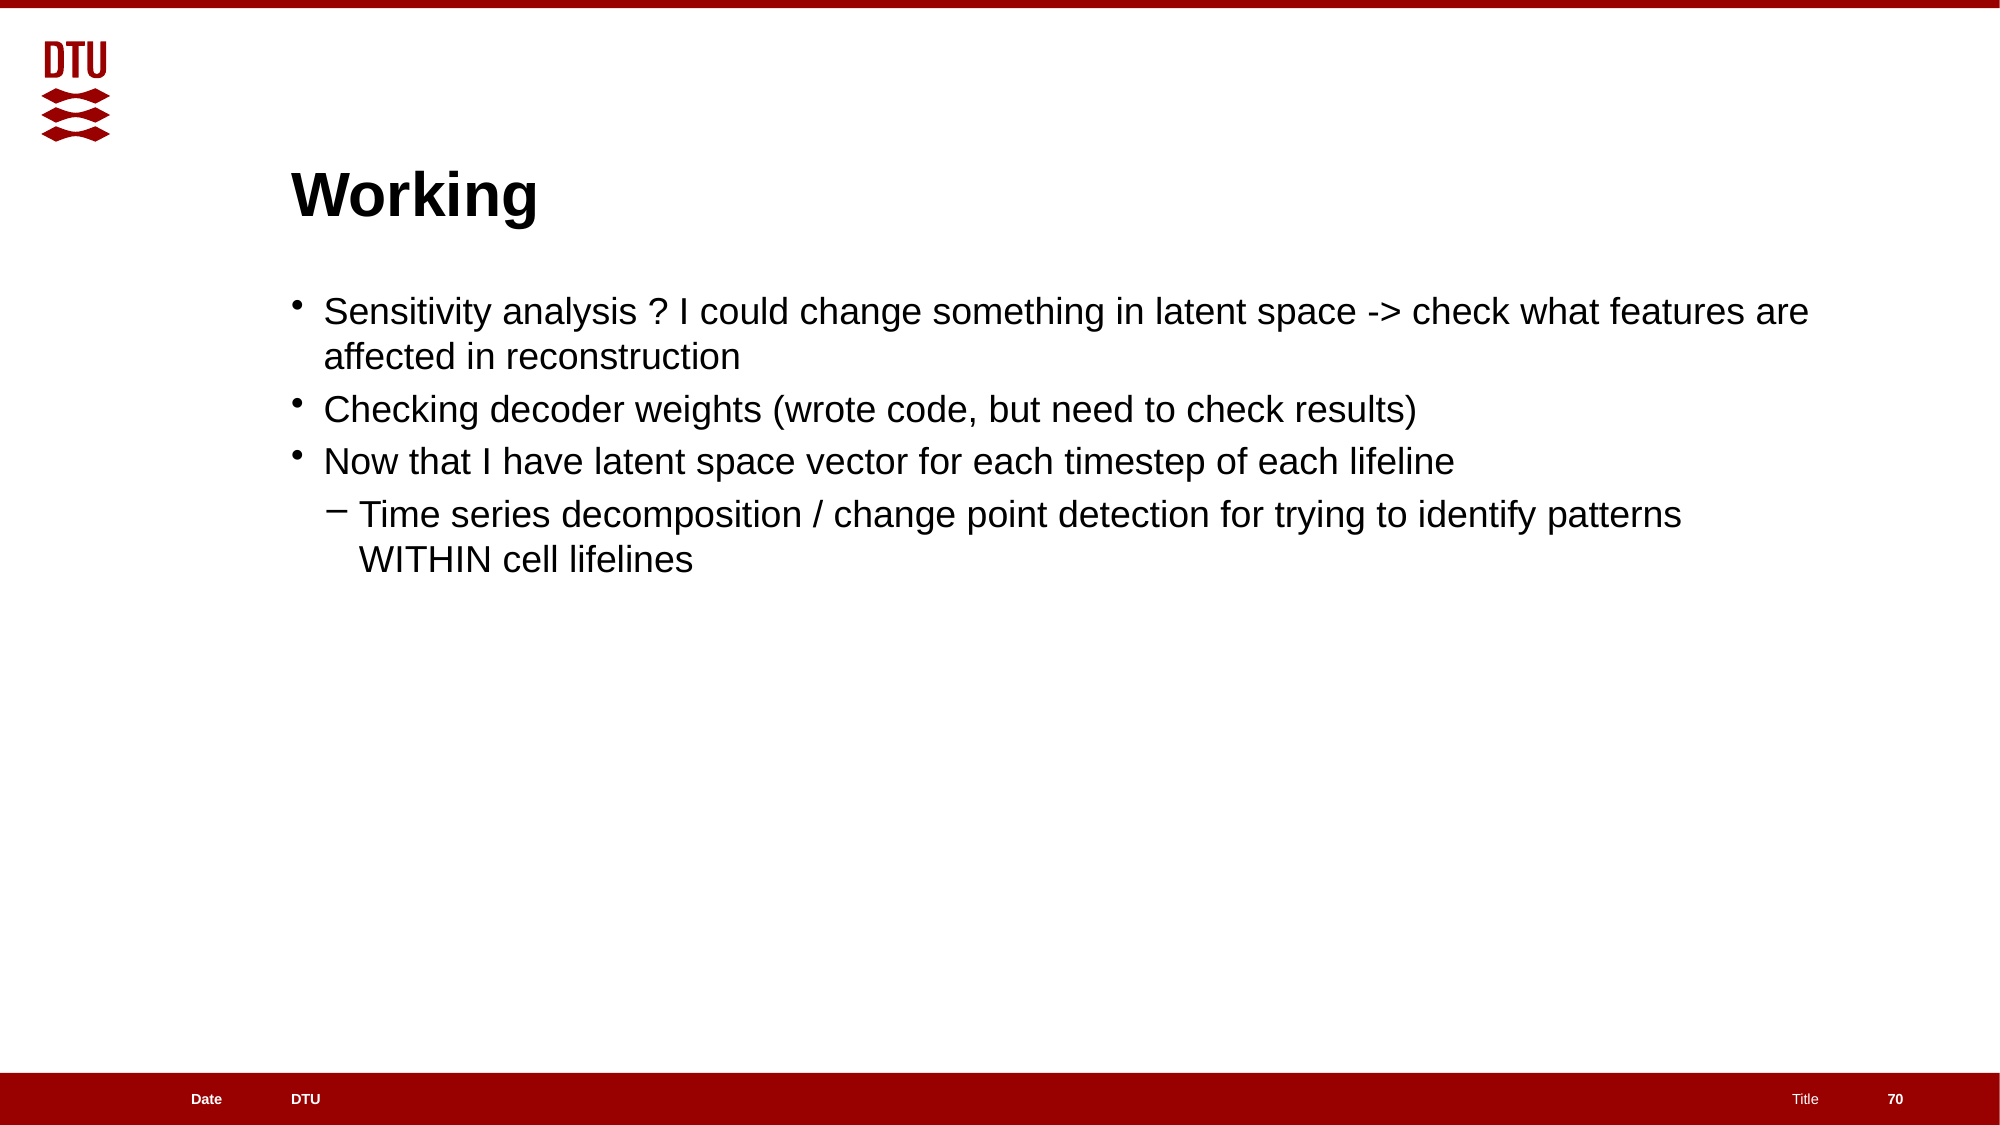

# Working
Sensitivity analysis ? I could change something in latent space -> check what features are affected in reconstruction
Checking decoder weights (wrote code, but need to check results)
Now that I have latent space vector for each timestep of each lifeline
Time series decomposition / change point detection for trying to identify patterns WITHIN cell lifelines

70